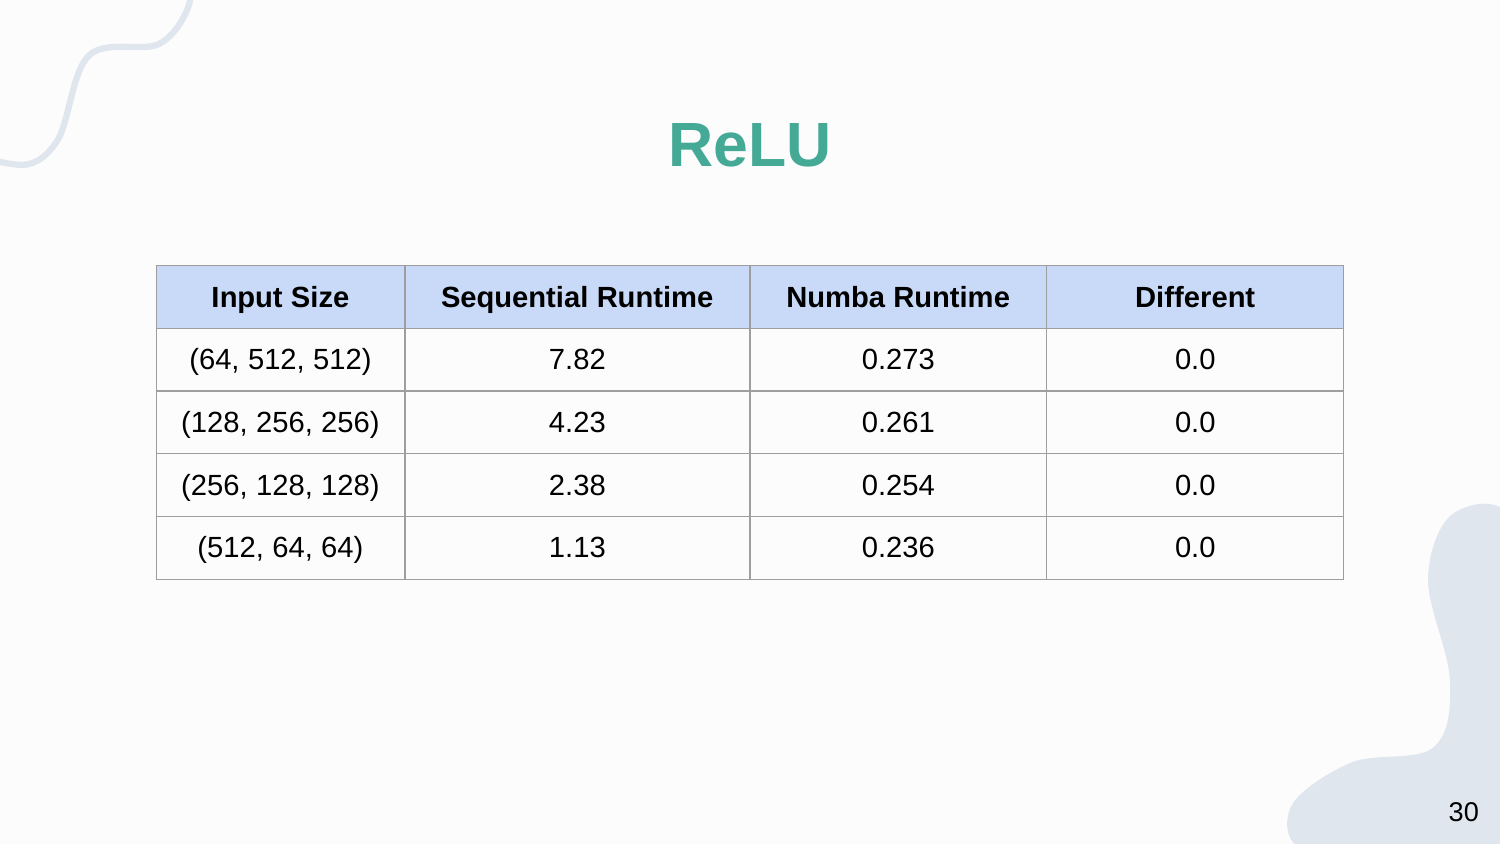

# ReLU
| Input Size | Sequential Runtime | Numba Runtime | Different |
| --- | --- | --- | --- |
| (64, 512, 512) | 7.82 | 0.273 | 0.0 |
| (128, 256, 256) | 4.23 | 0.261 | 0.0 |
| (256, 128, 128) | 2.38 | 0.254 | 0.0 |
| (512, 64, 64) | 1.13 | 0.236 | 0.0 |
30